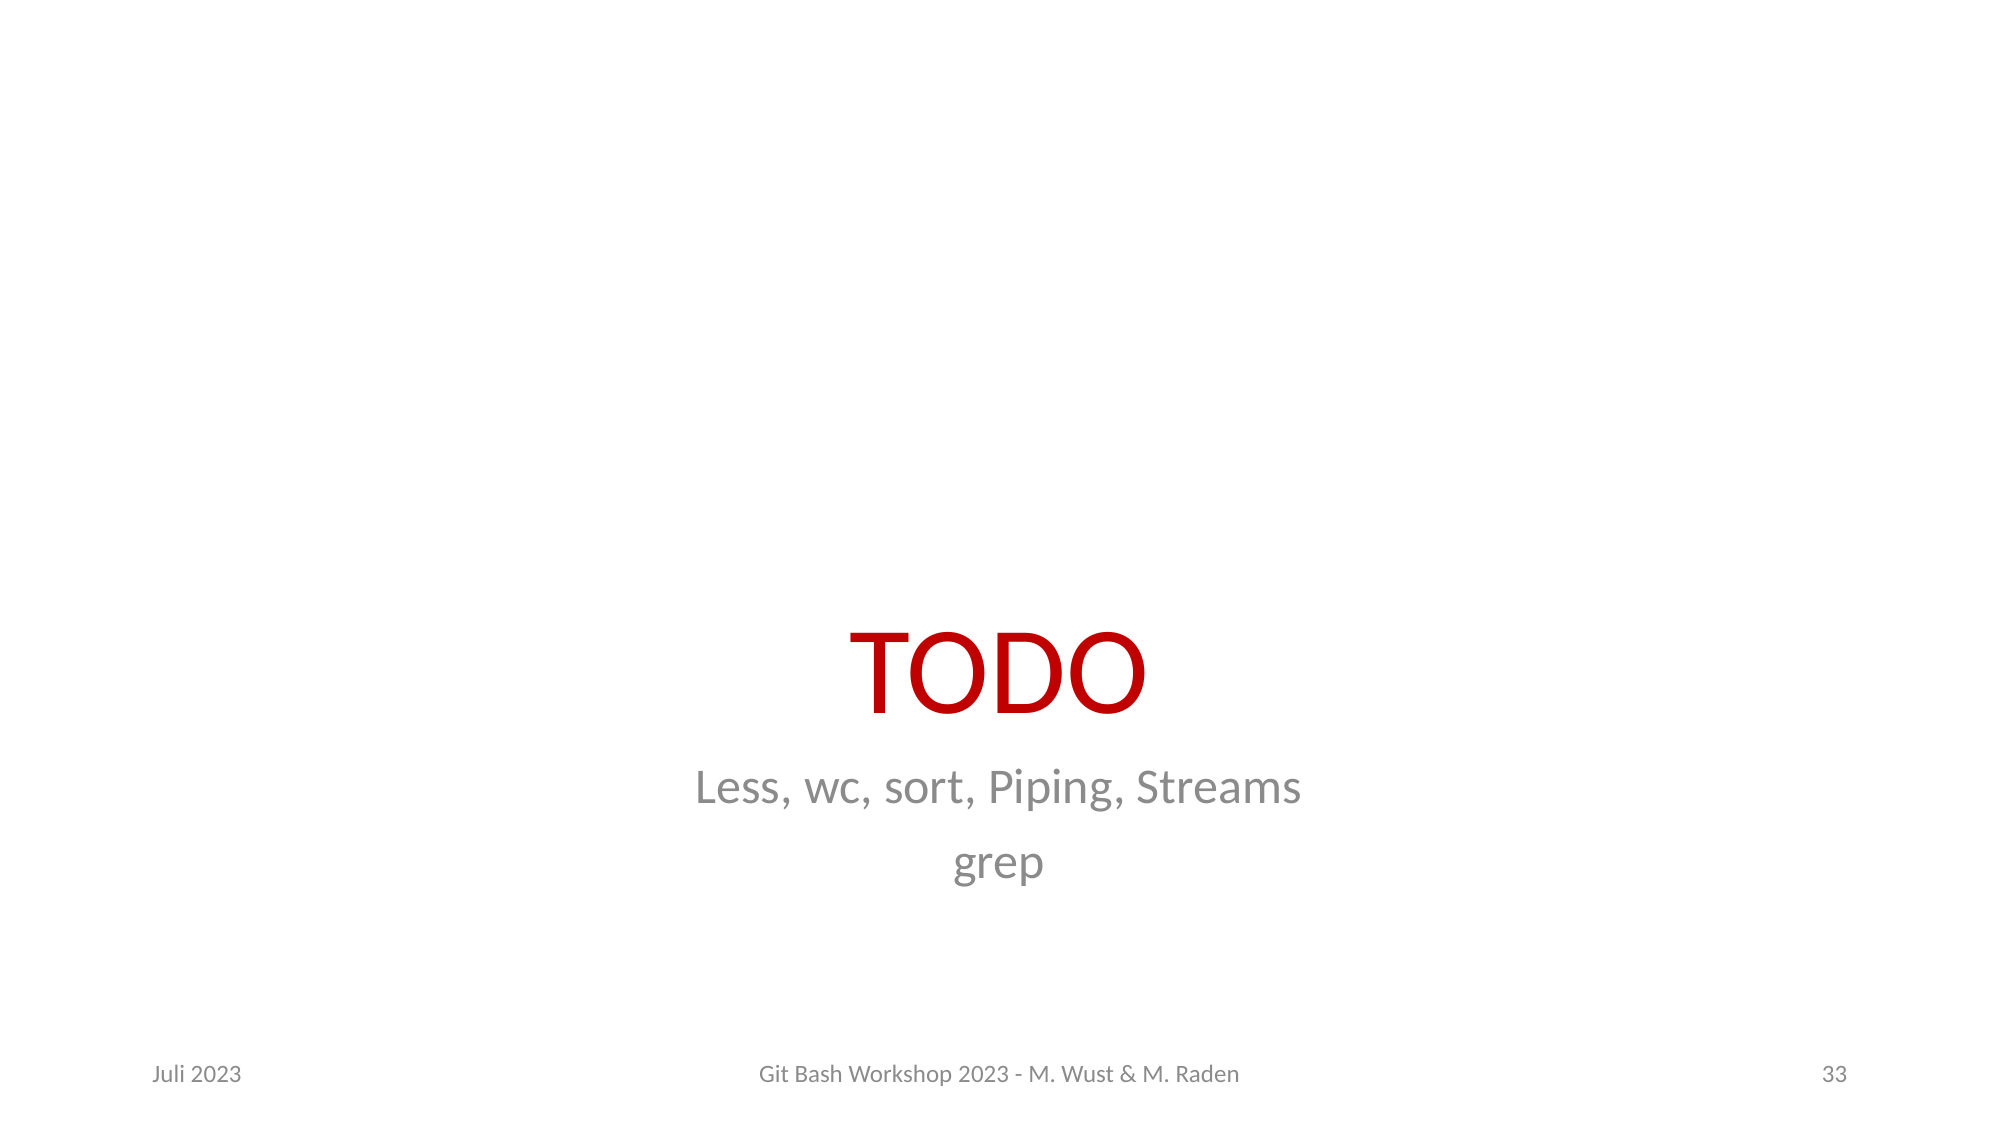

# TODO
Less, wc, sort, Piping, Streams
grep
Juli 2023
Git Bash Workshop 2023 - M. Wust & M. Raden
33